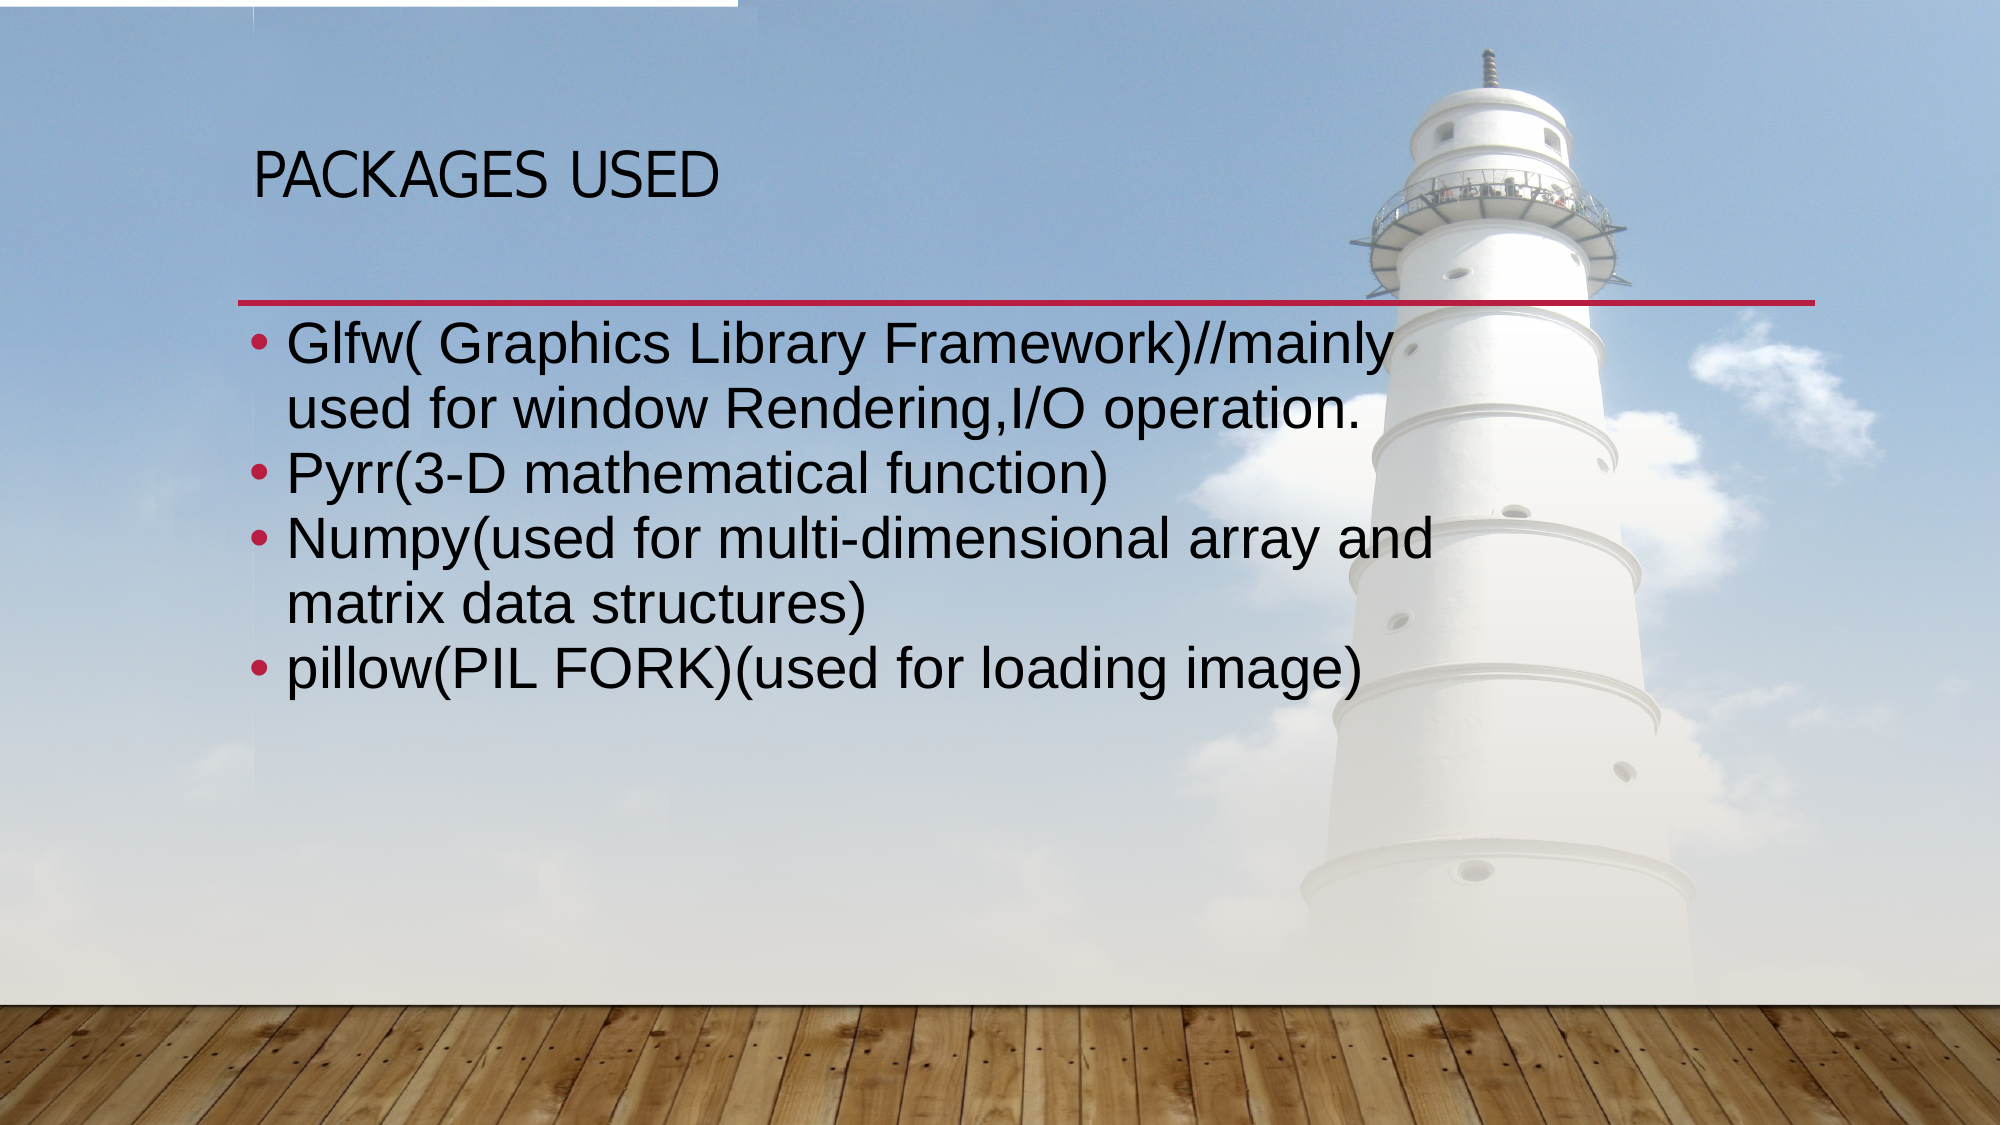

# Packages used
Glfw( Graphics Library Framework)//mainly used for window Rendering,I/O operation.
Pyrr(3-D mathematical function)
Numpy(used for multi-dimensional array and matrix data structures)
pillow(PIL FORK)(used for loading image)